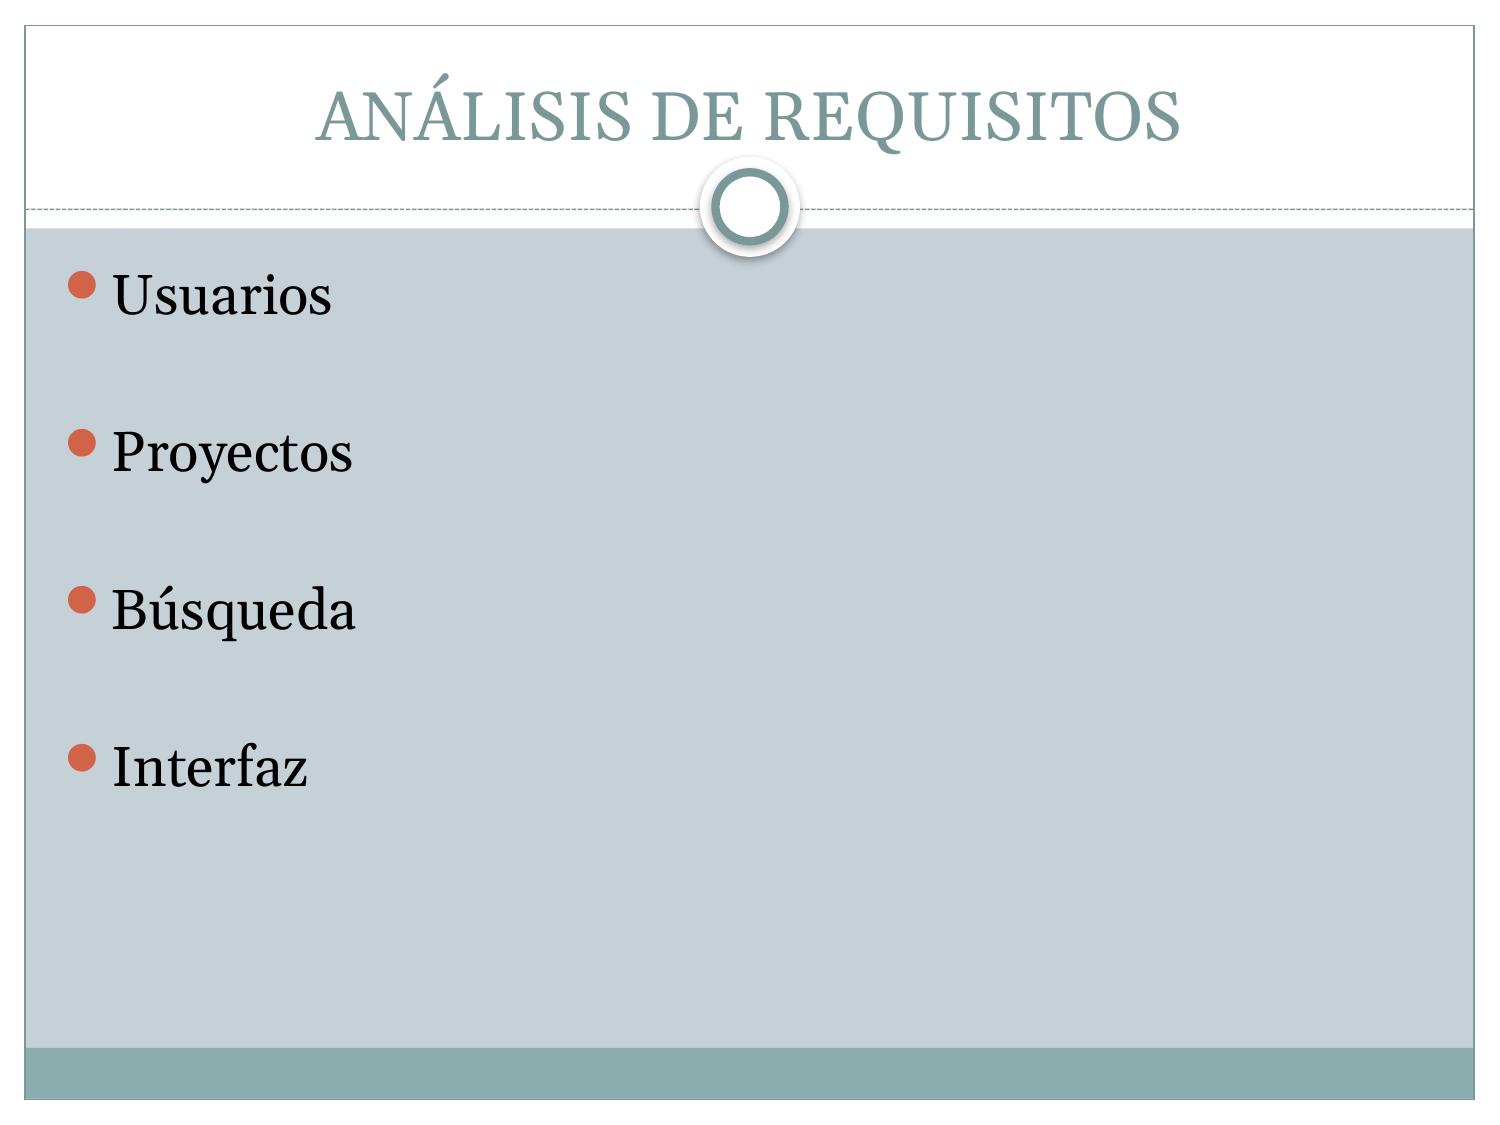

# ANÁLISIS DE REQUISITOS
Usuarios

Proyectos

Búsqueda

Interfaz